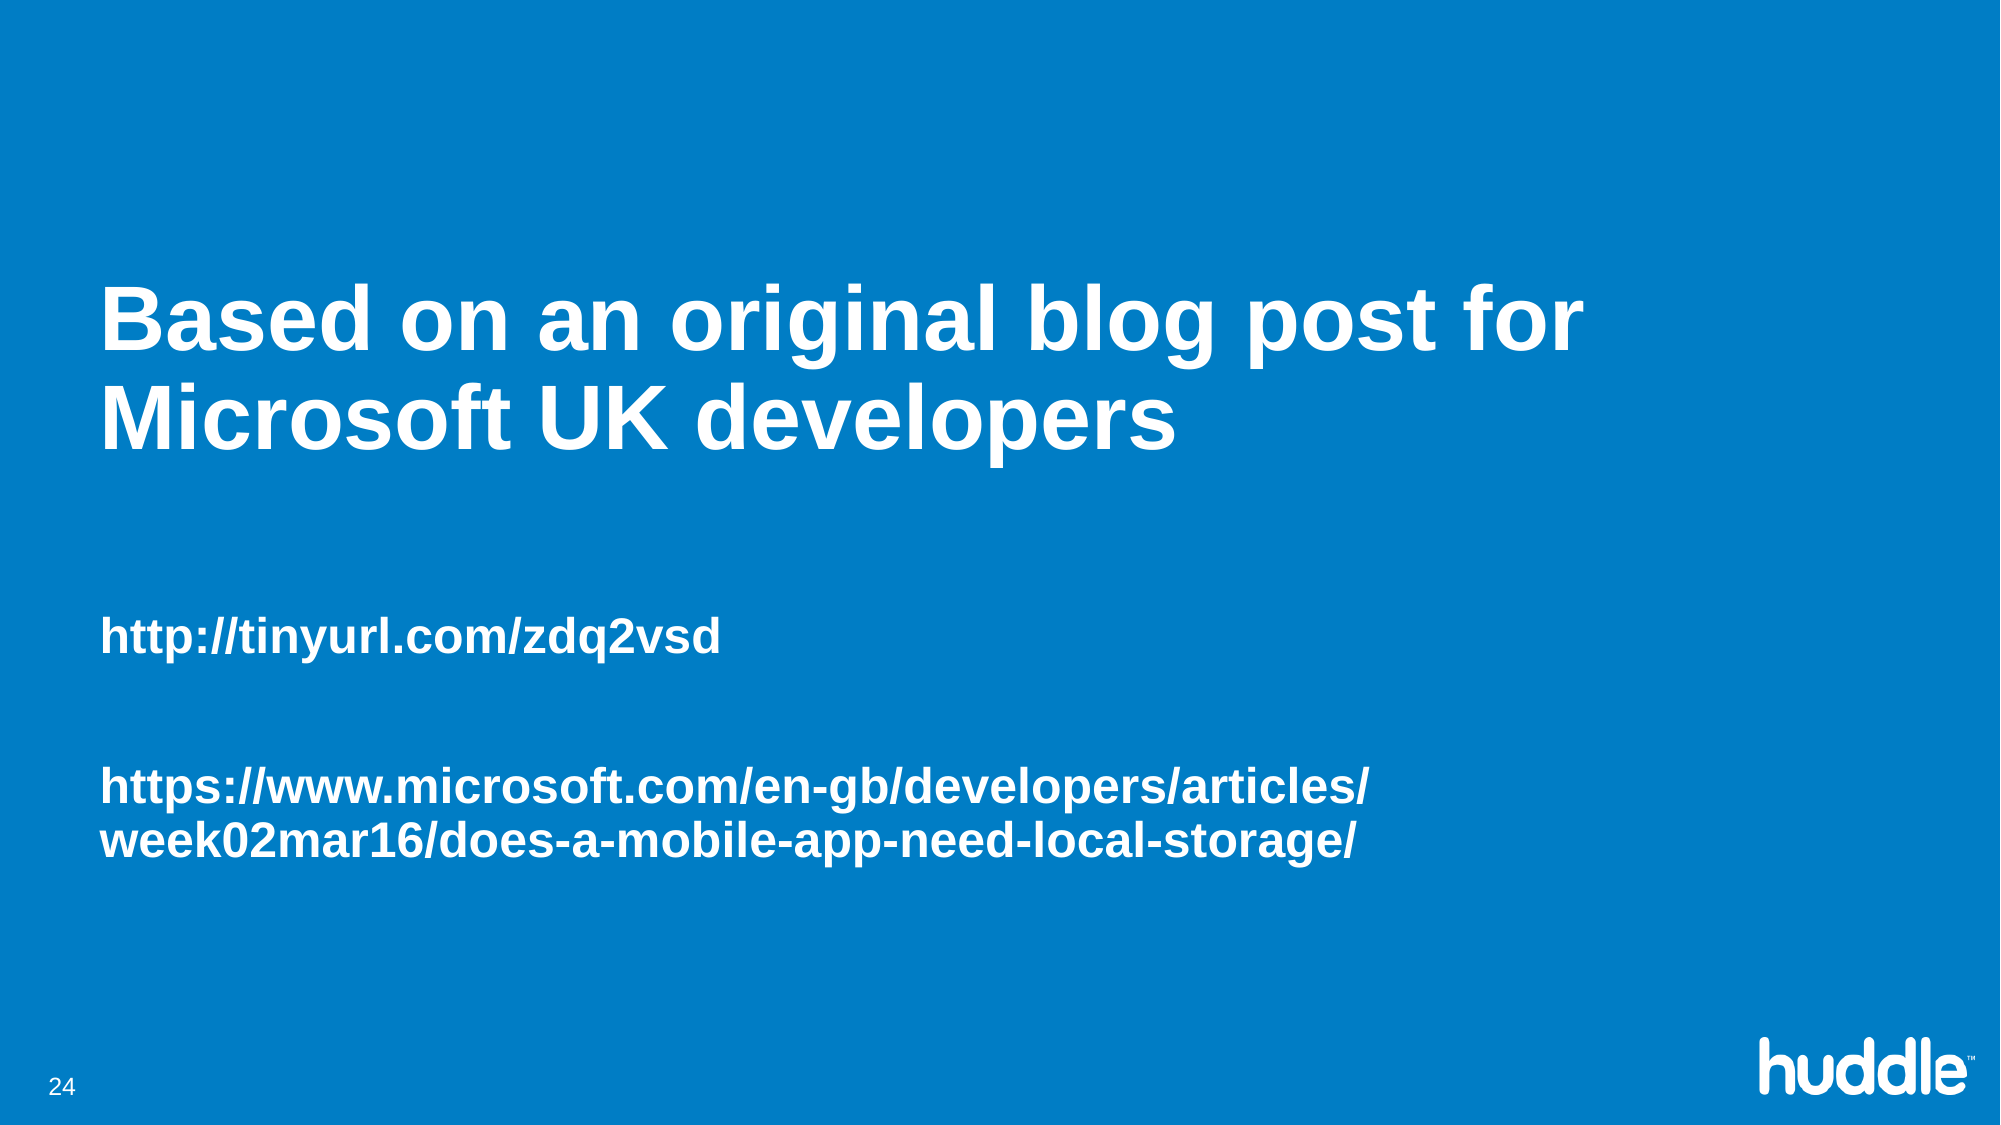

Based on an original blog post for Microsoft UK developers

http://tinyurl.com/zdq2vsd

https://www.microsoft.com/en-gb/developers/articles/week02mar16/does-a-mobile-app-need-local-storage/